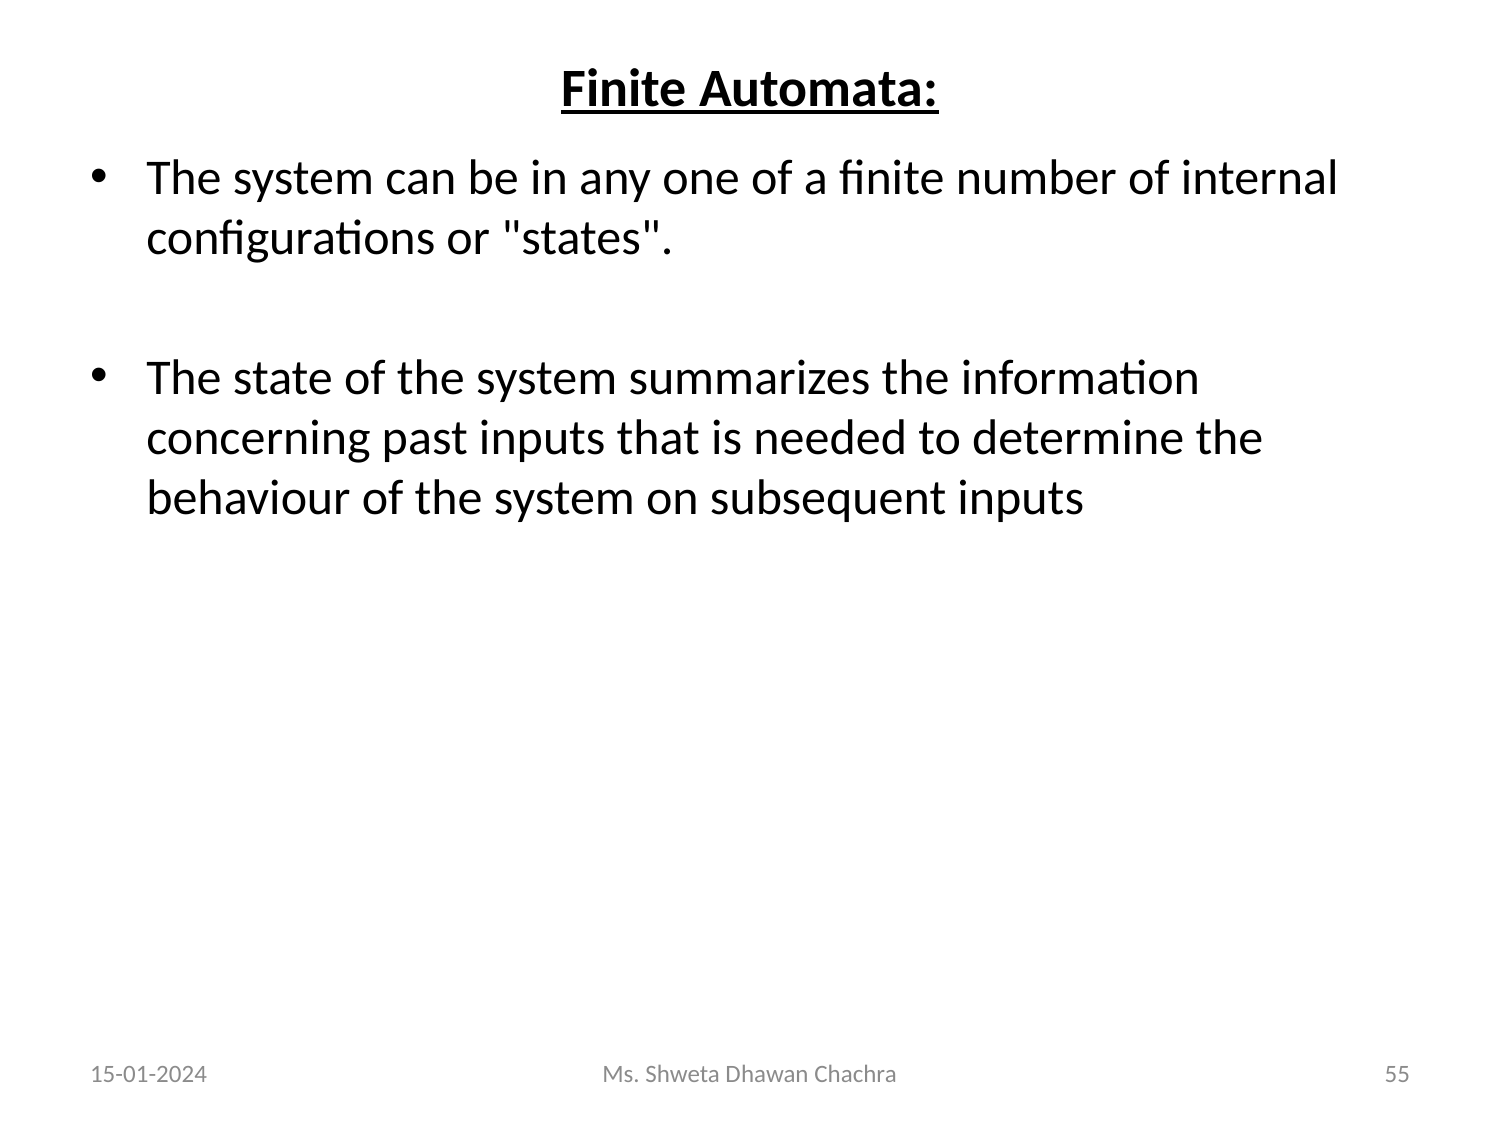

# Finite Automata:
The system can be in any one of a finite number of internal configurations or "states".

The state of the system summarizes the information concerning past inputs that is needed to determine the behaviour of the system on subsequent inputs
15-01-2024
Ms. Shweta Dhawan Chachra
55